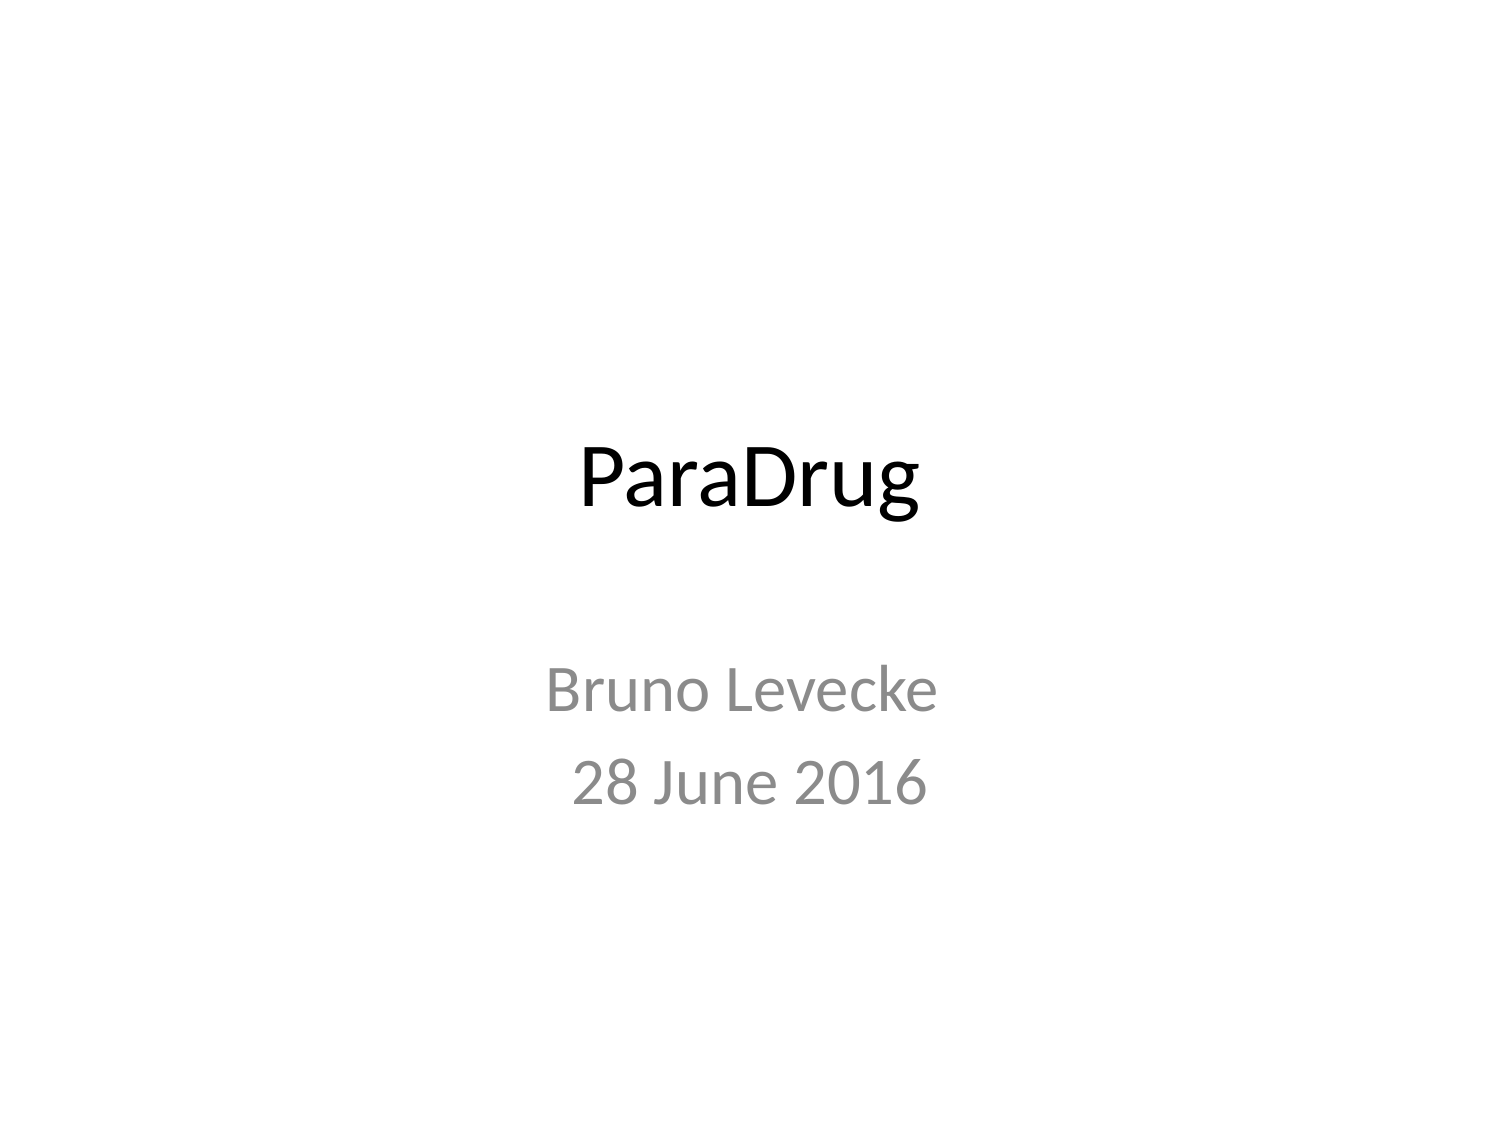

# ParaDrug
Bruno Levecke
28 June 2016